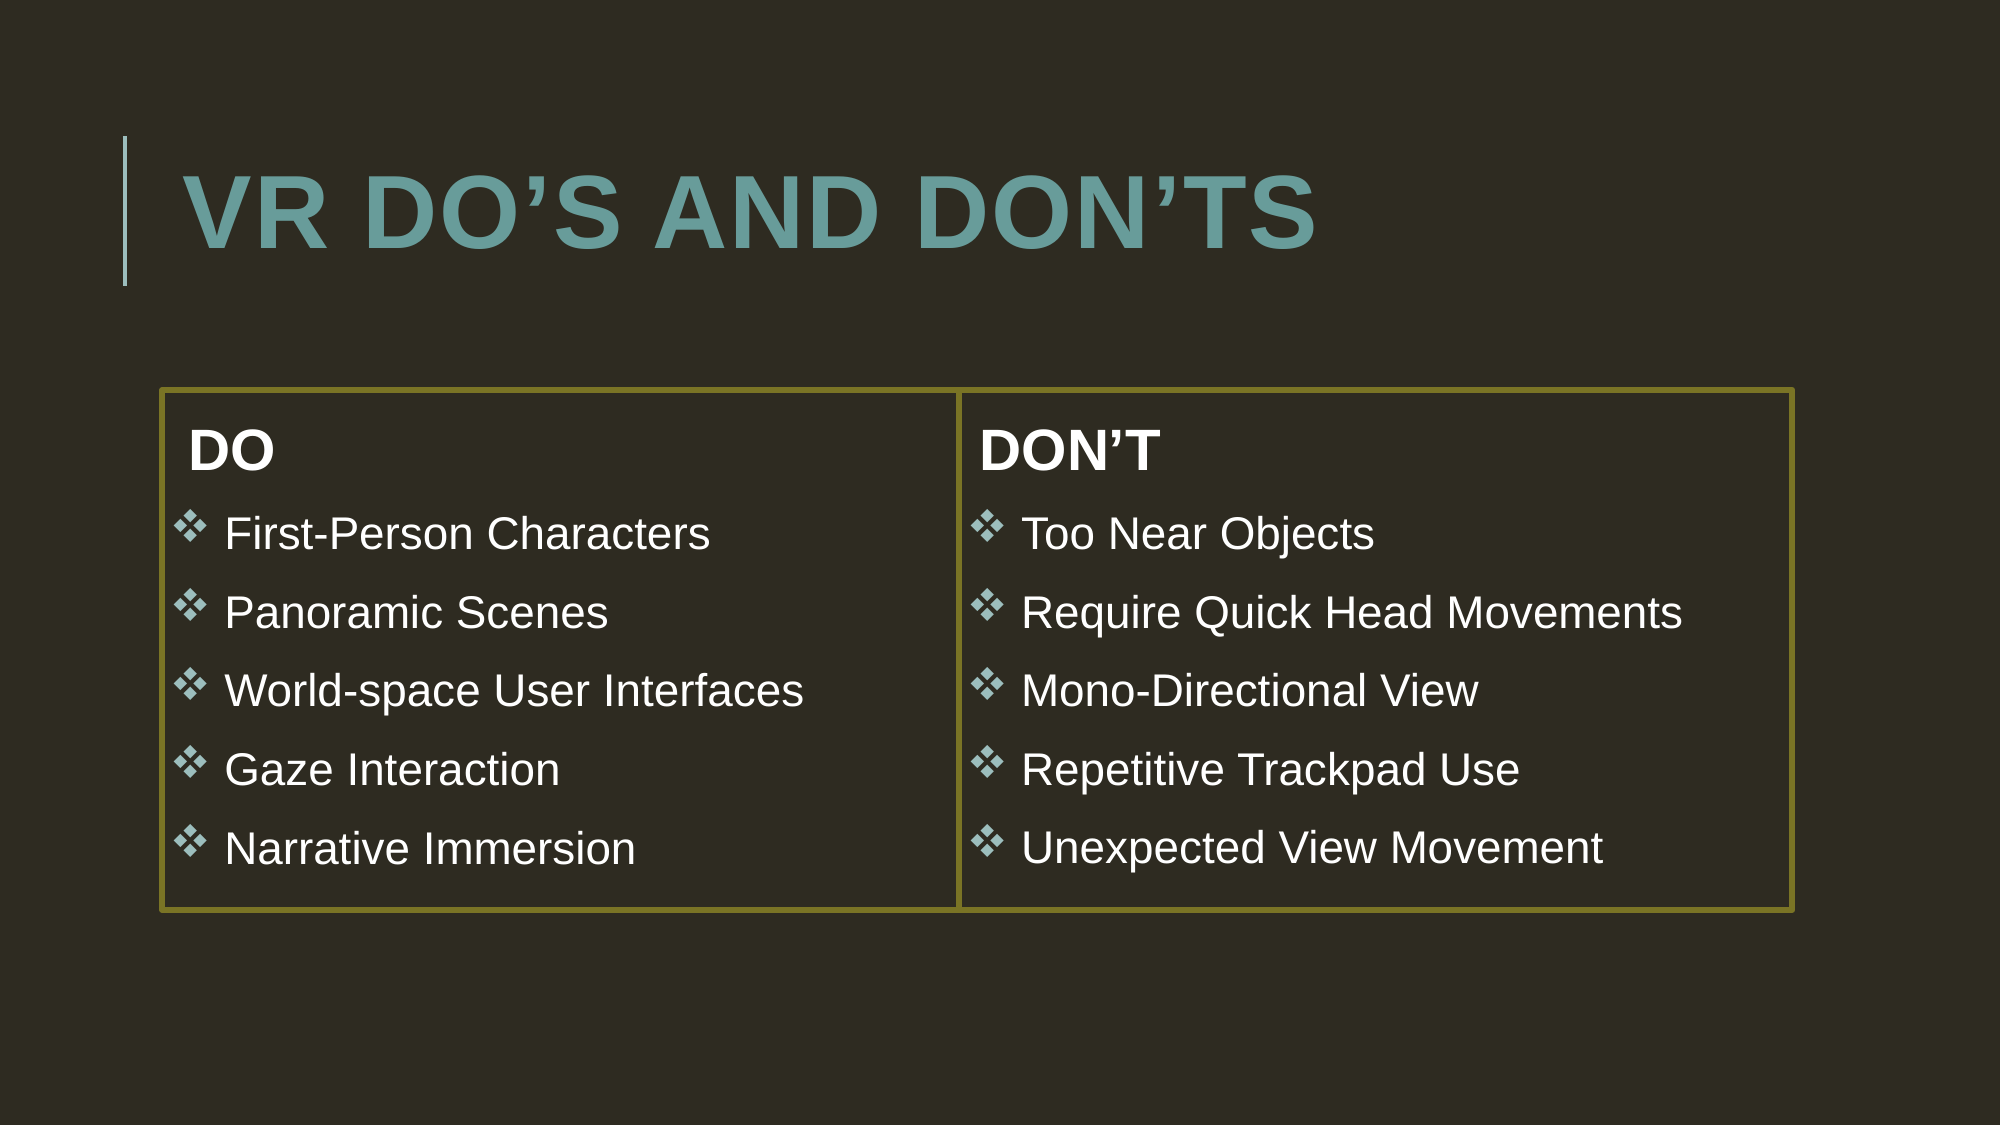

# VR Do’s and don’ts

 Too Near Objects
 Require Quick Head Movements
 Mono-Directional View
 Repetitive Trackpad Use
 Unexpected View Movement

 First-Person Characters
 Panoramic Scenes
 World-space User Interfaces
 Gaze Interaction
 Narrative Immersion
DO
DON’T